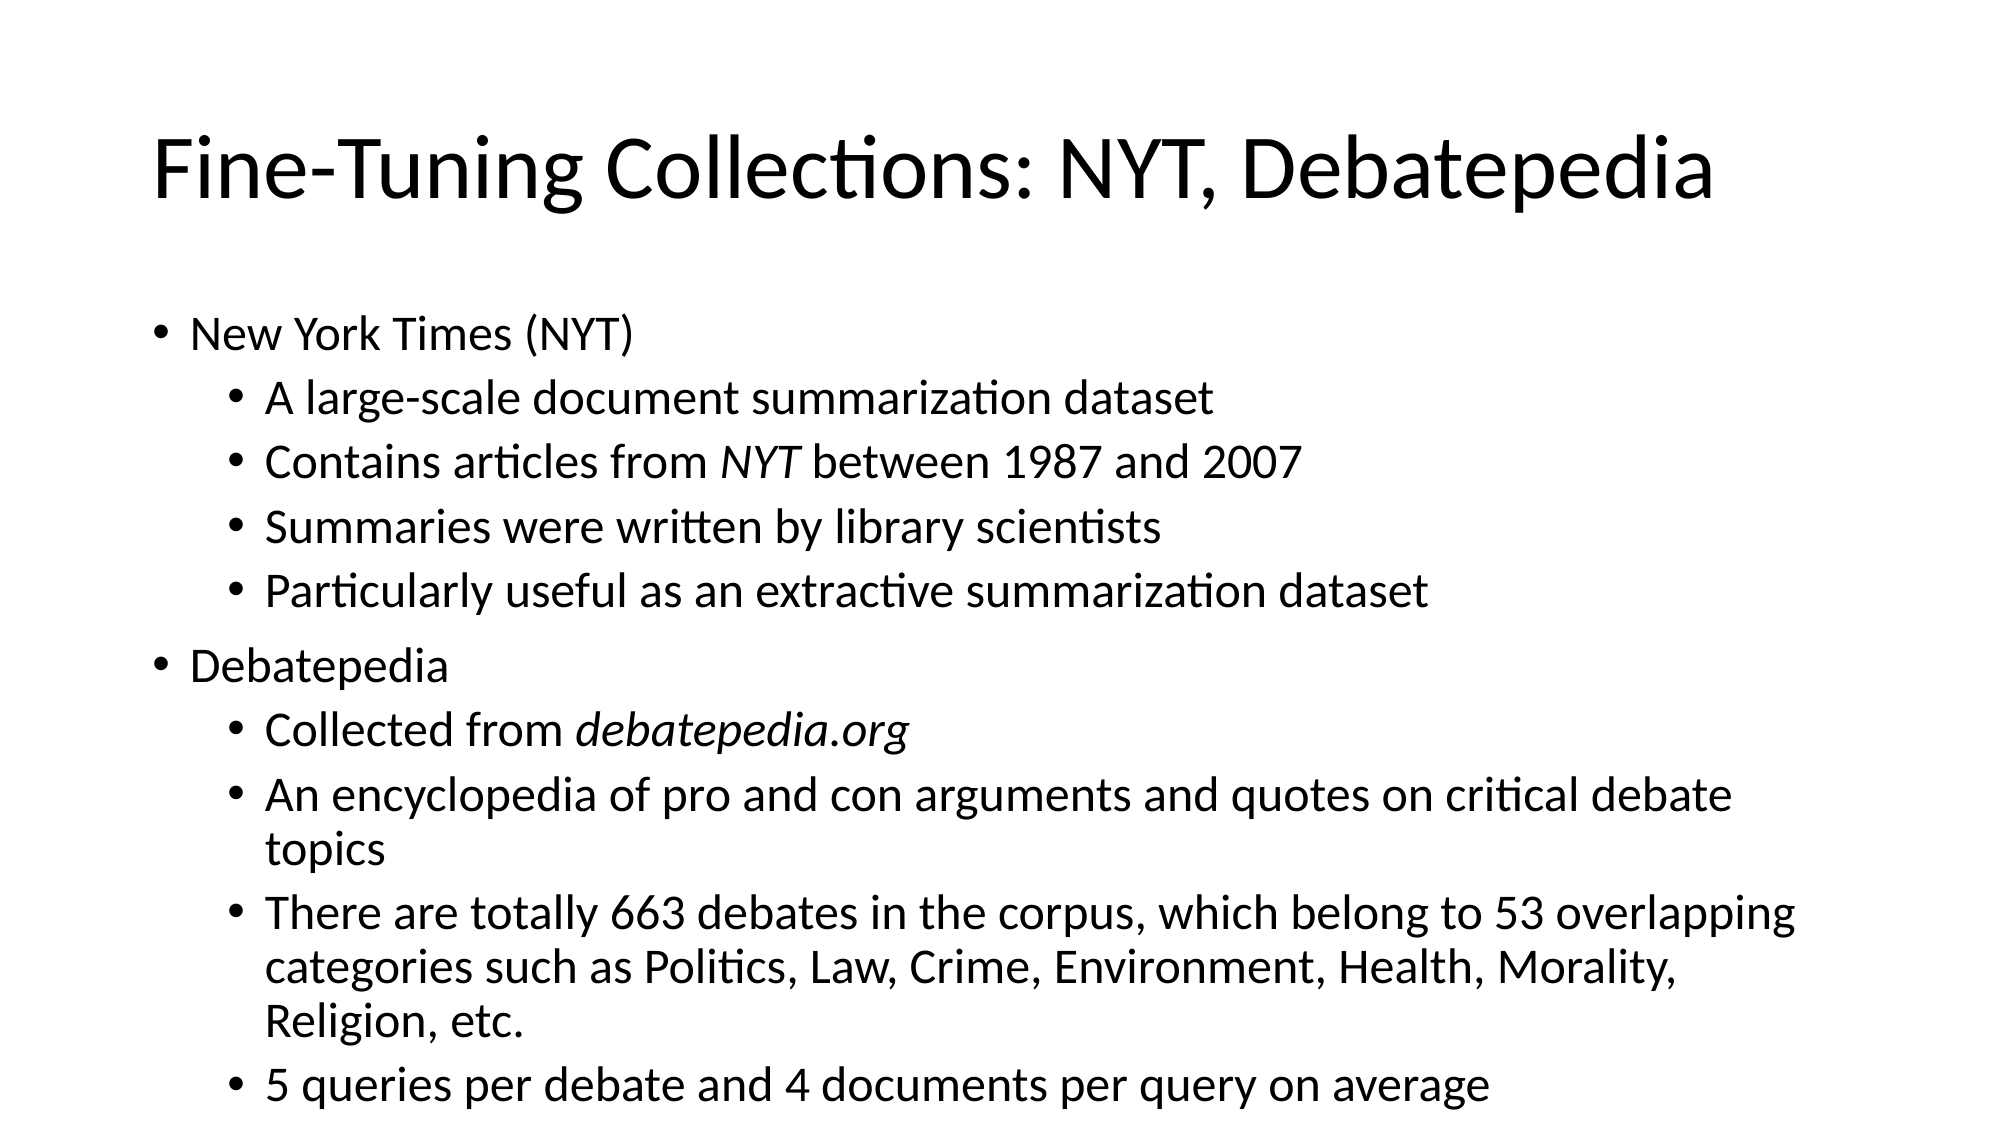

# Fine-Tuning Collections: NYT, Debatepedia
New York Times (NYT)
A large-scale document summarization dataset
Contains articles from NYT between 1987 and 2007
Summaries were written by library scientists
Particularly useful as an extractive summarization dataset
Debatepedia
Collected from debatepedia.org
An encyclopedia of pro and con arguments and quotes on critical debate topics
There are totally 663 debates in the corpus, which belong to 53 overlapping categories such as Politics, Law, Crime, Environment, Health, Morality, Religion, etc.
5 queries per debate and 4 documents per query on average